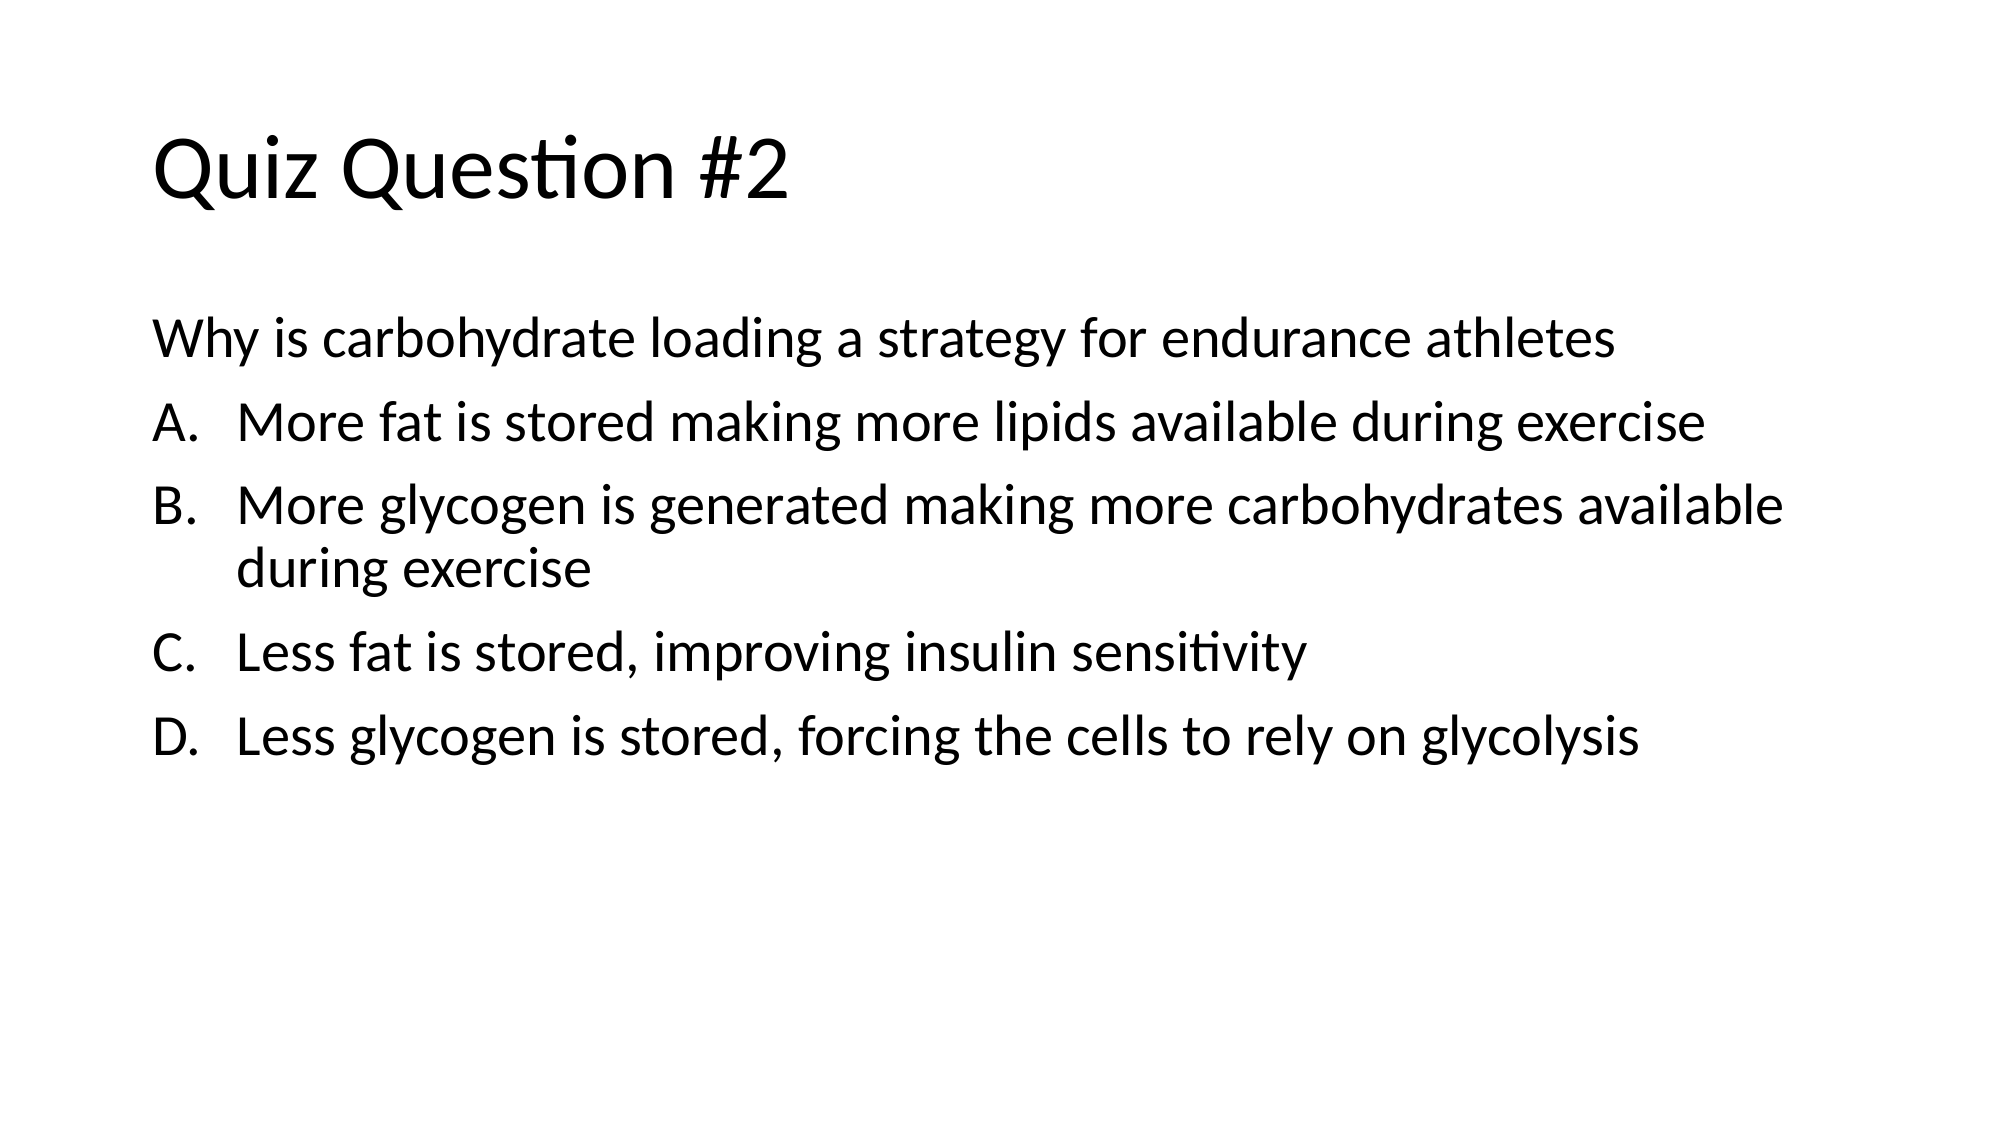

# Quiz Question #2
Why is carbohydrate loading a strategy for endurance athletes
More fat is stored making more lipids available during exercise
More glycogen is generated making more carbohydrates available during exercise
Less fat is stored, improving insulin sensitivity
Less glycogen is stored, forcing the cells to rely on glycolysis